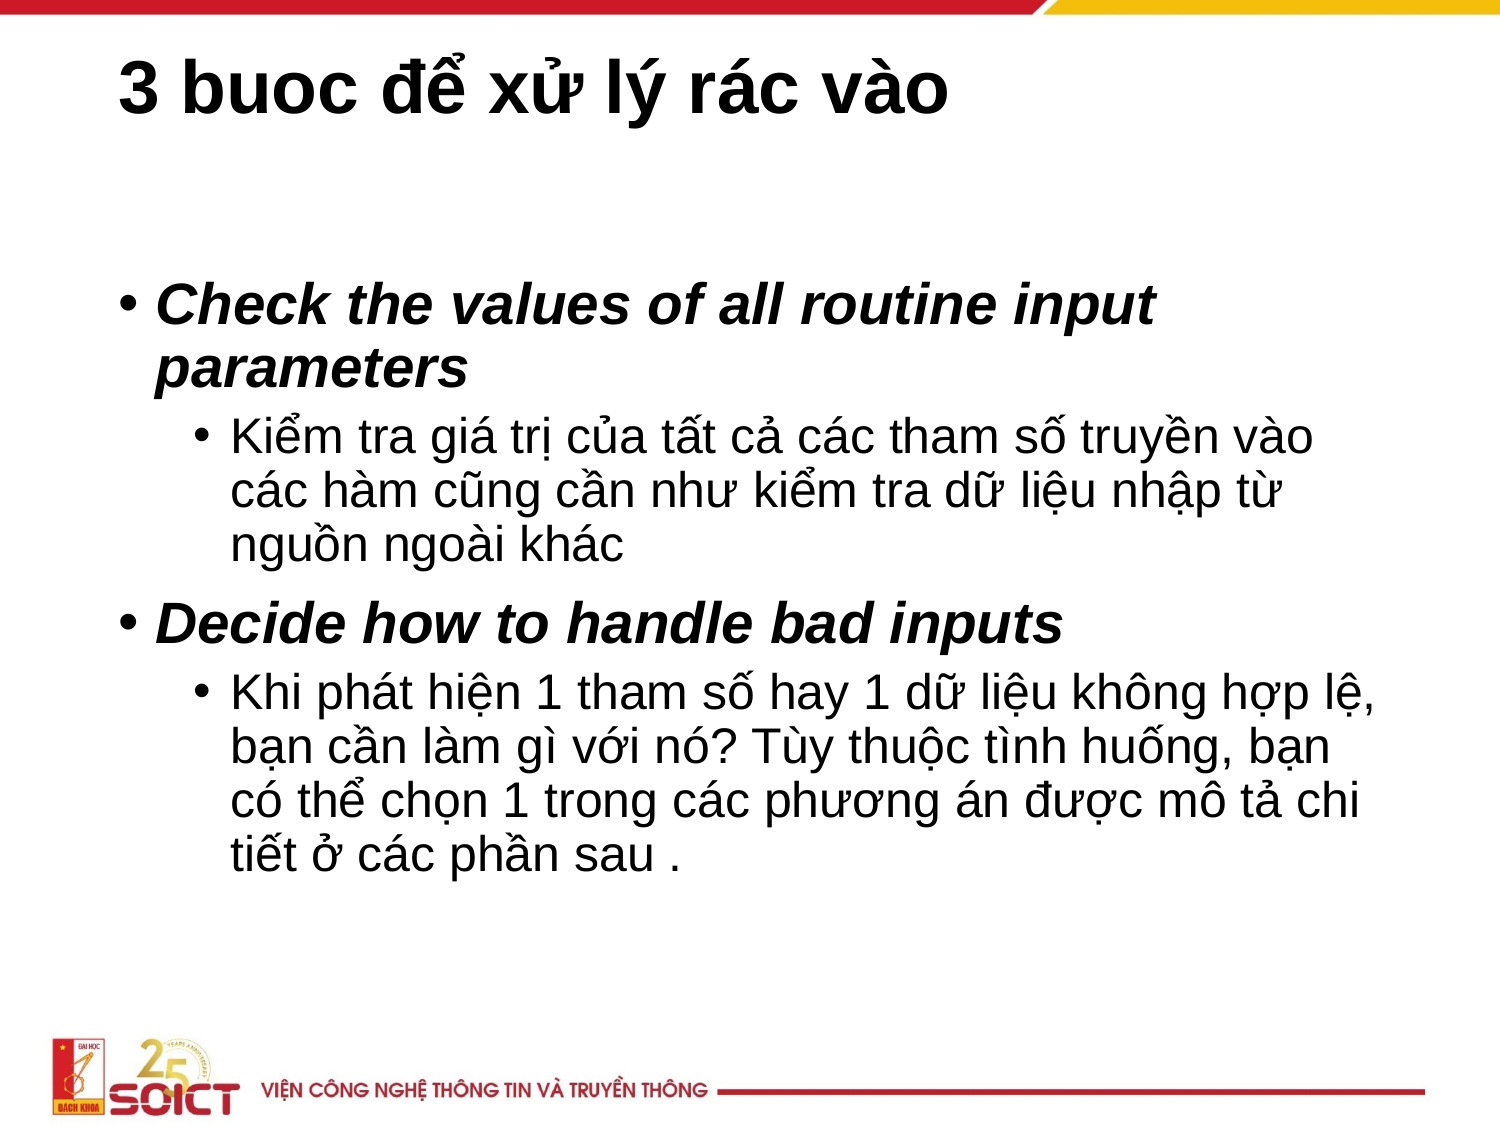

# 3 buoc để xử lý rác vào
Check the values of all routine input parameters
Kiểm tra giá trị của tất cả các tham số truyền vào các hàm cũng cần như kiểm tra dữ liệu nhập từ nguồn ngoài khác
Decide how to handle bad inputs
Khi phát hiện 1 tham số hay 1 dữ liệu không hợp lệ, bạn cần làm gì với nó? Tùy thuộc tình huống, bạn có thể chọn 1 trong các phương án được mô tả chi tiết ở các phần sau .